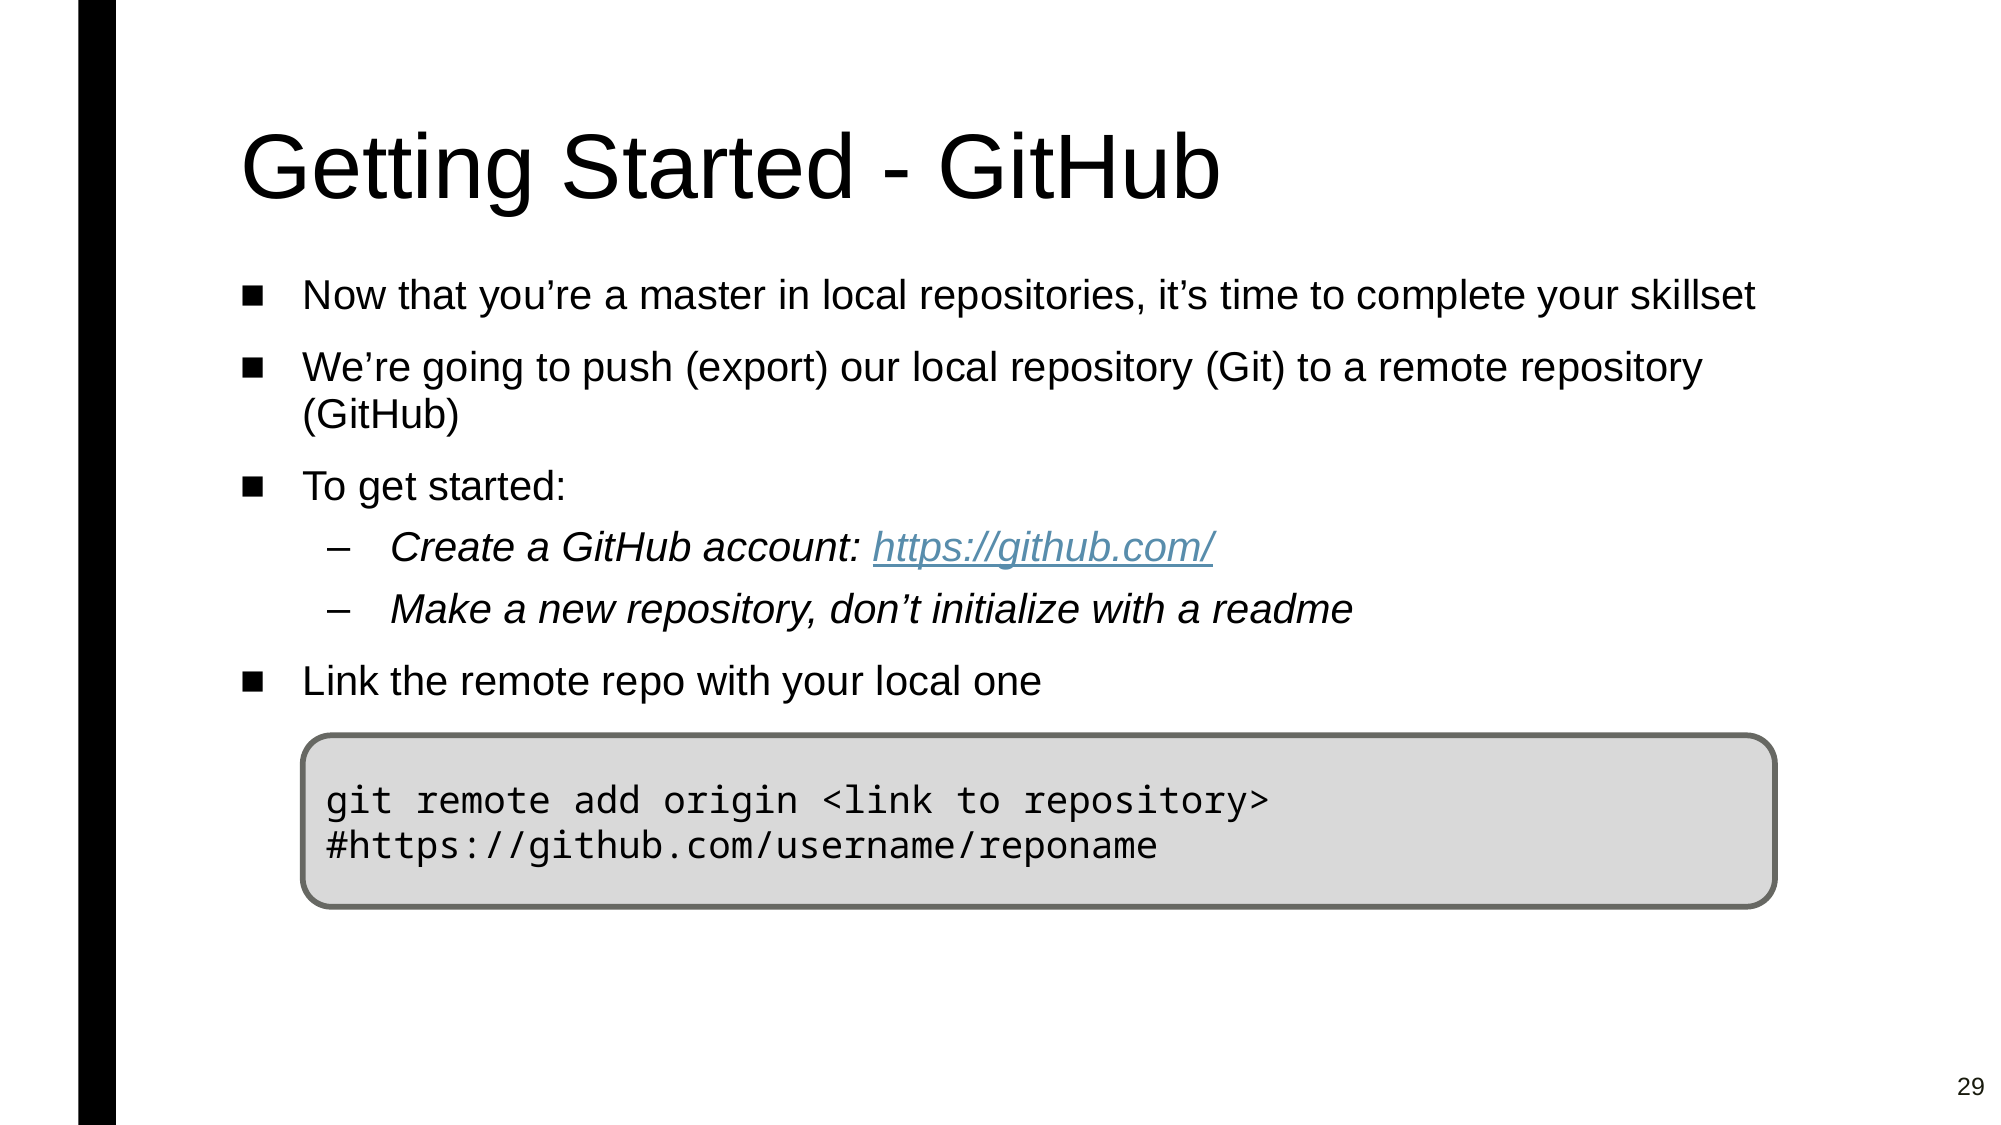

# Getting Started - GitHub
Now that you’re a master in local repositories, it’s time to complete your skillset
We’re going to push (export) our local repository (Git) to a remote repository (GitHub)
To get started:
Create a GitHub account: https://github.com/
Make a new repository, don’t initialize with a readme
Link the remote repo with your local one

git remote add origin <link to repository> #https://github.com/username/reponame
29